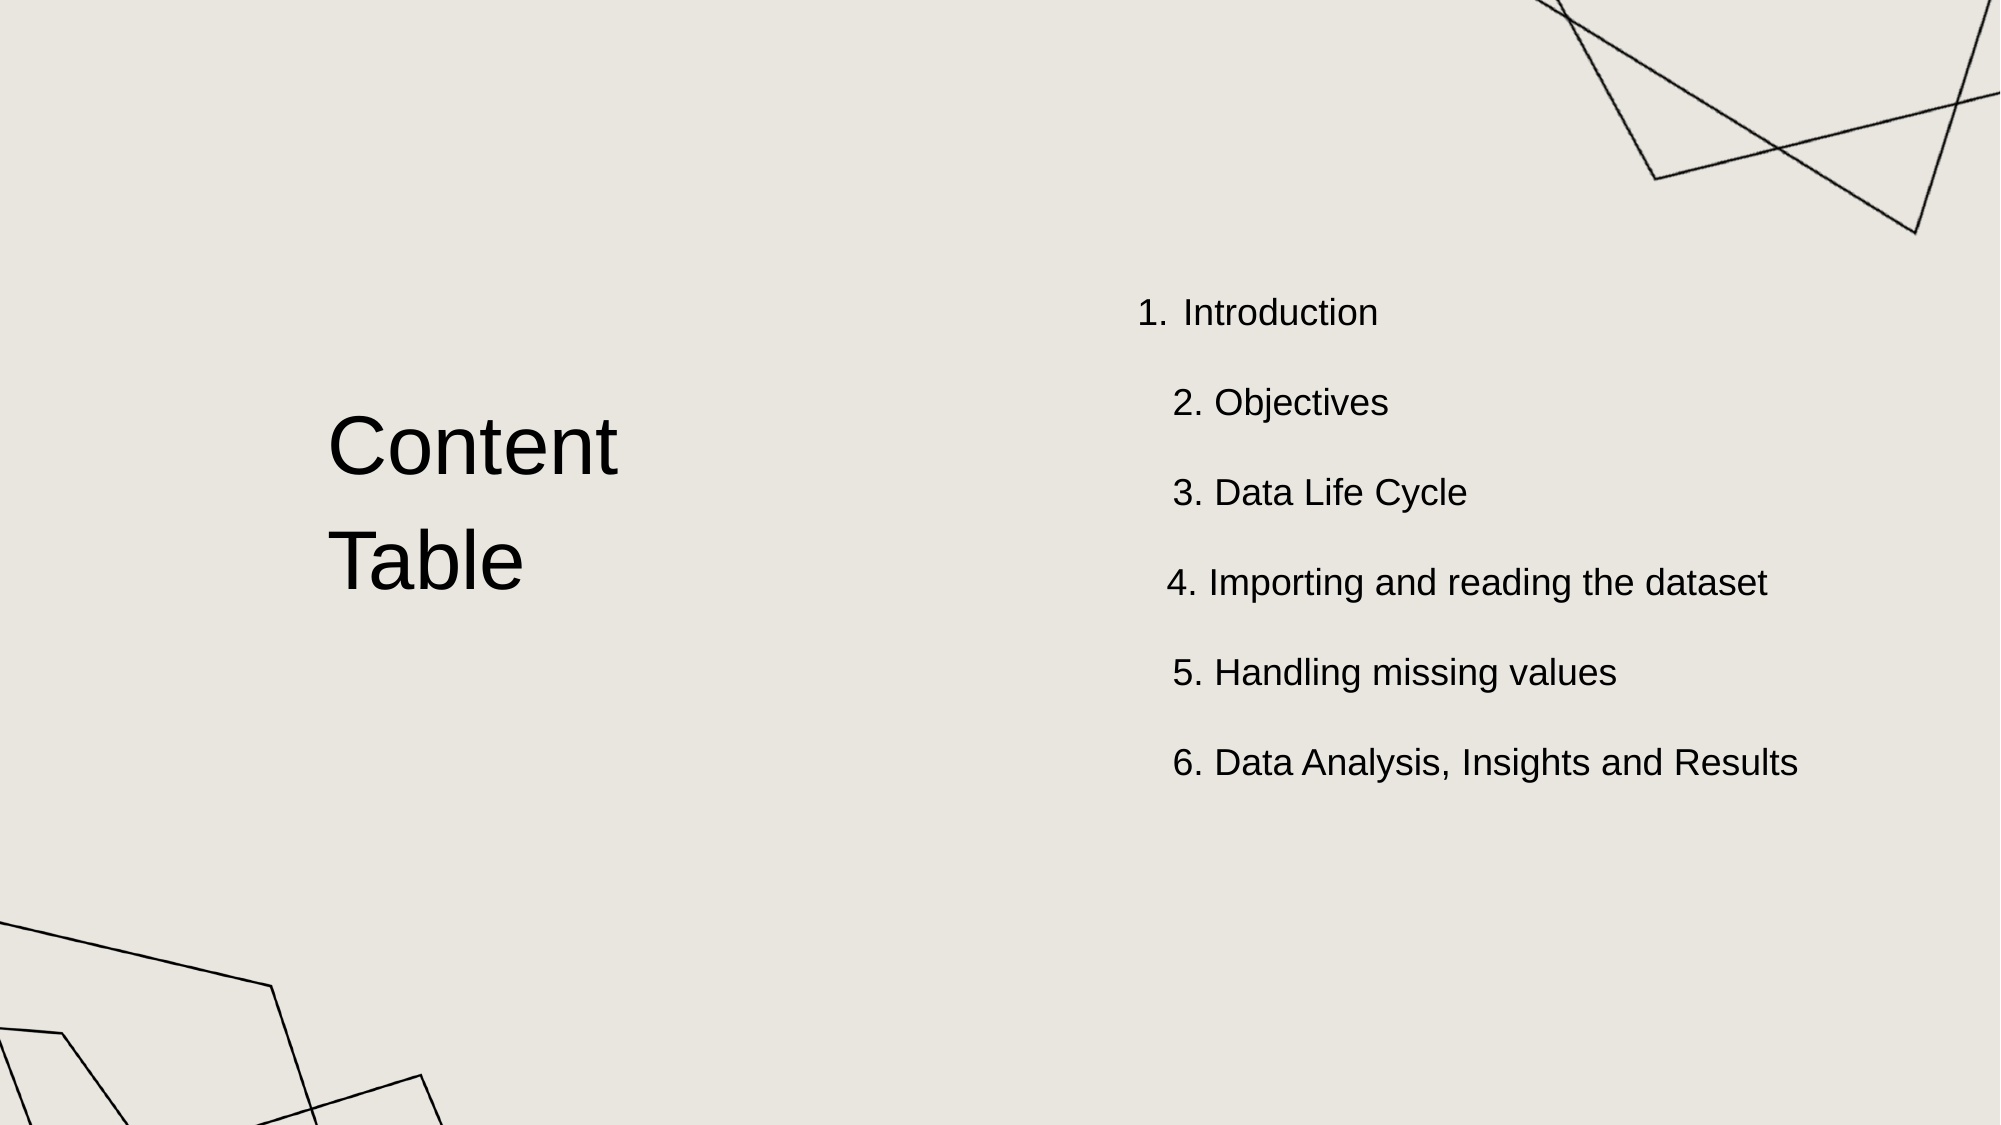

Introduction

2. Objectives

3. Data Life Cycle

    4. Importing and reading the dataset

5. Handling missing values

6. Data Analysis, Insights and Results
Content
Table